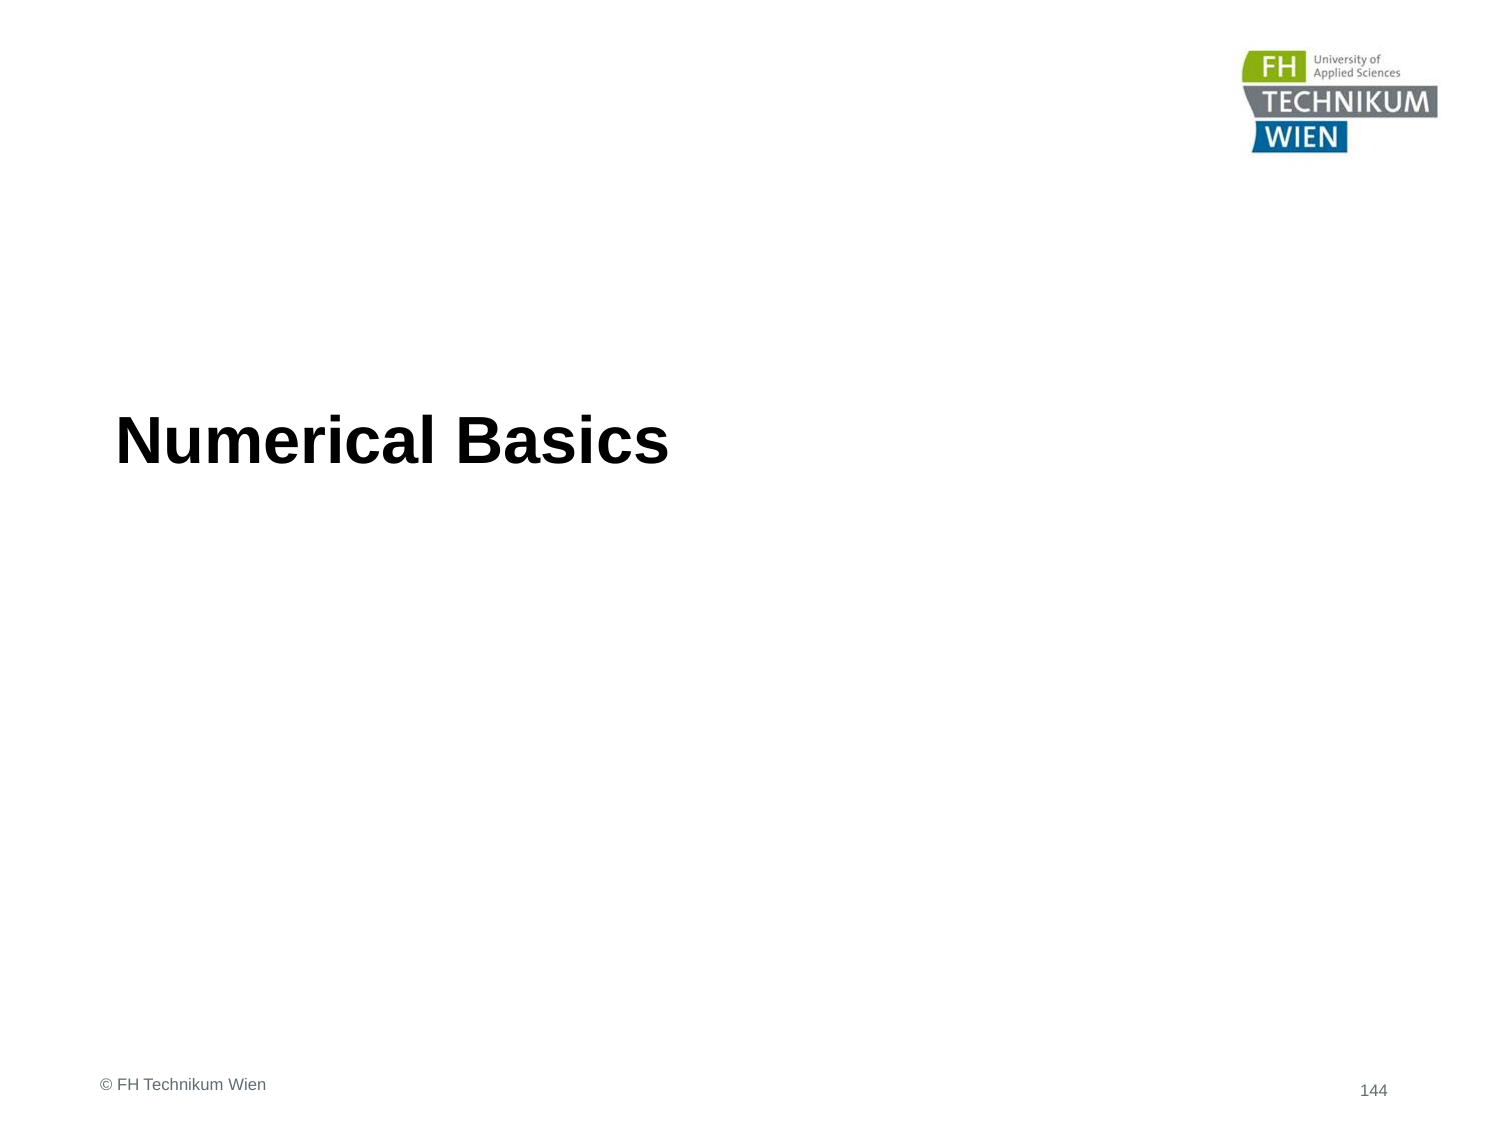

# Numerical Basics

© FH Technikum Wien

144